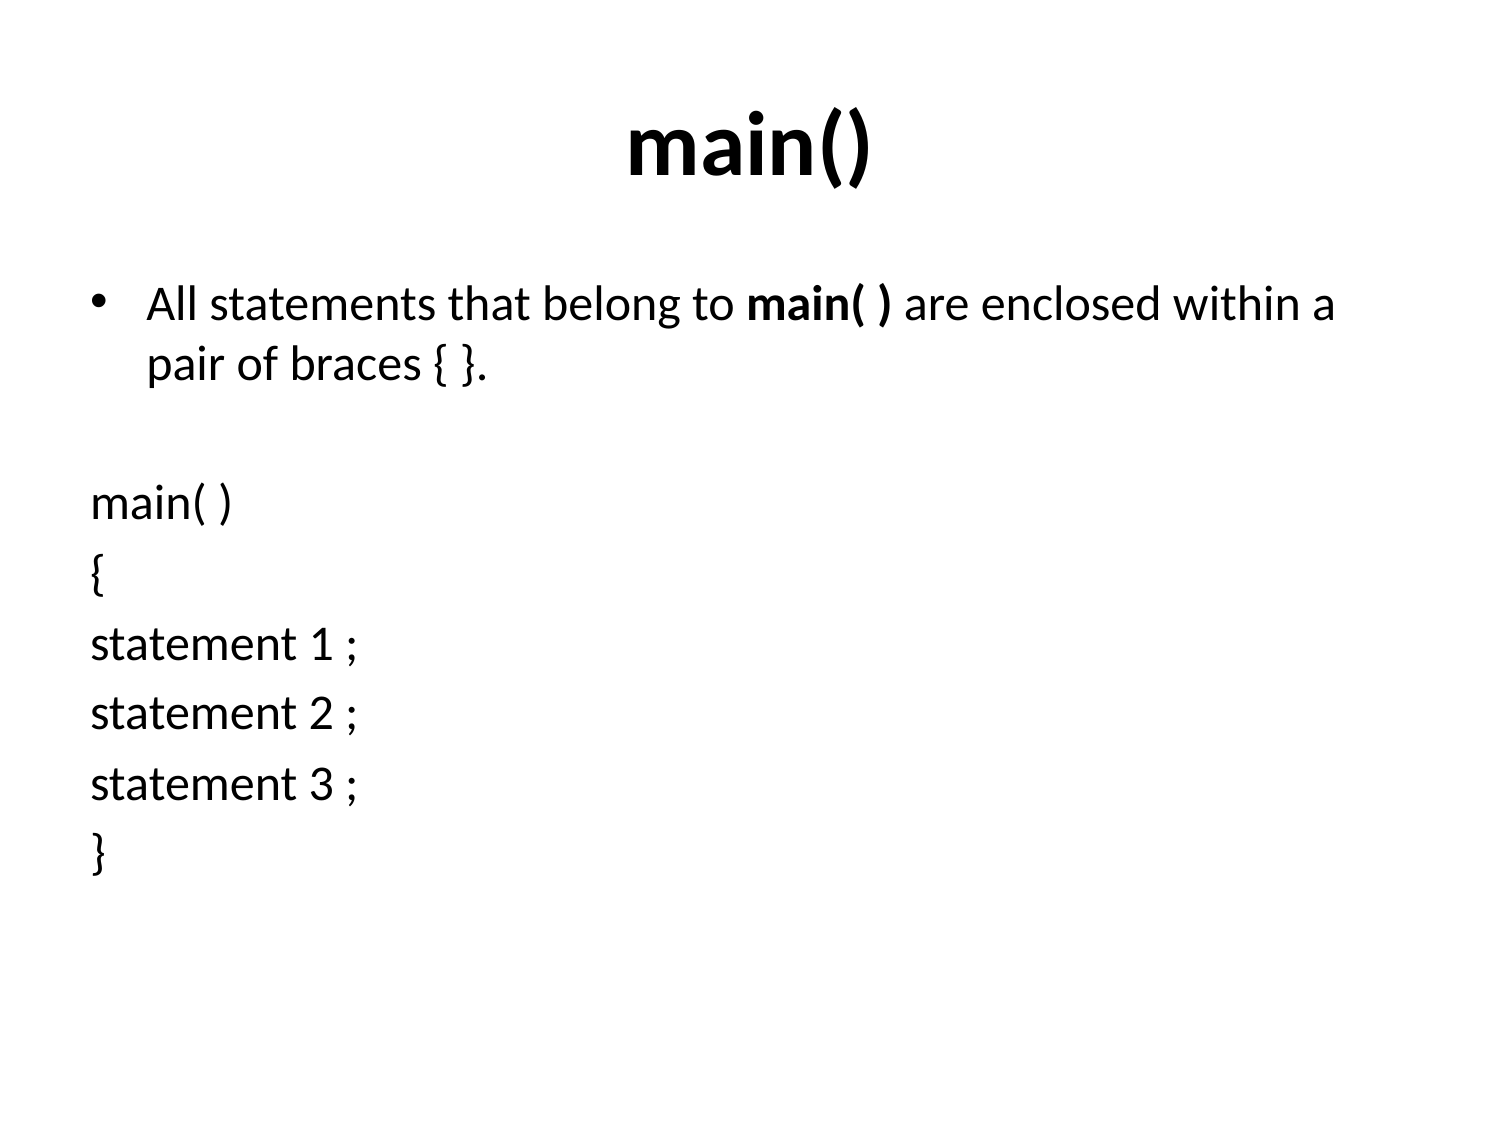

# main()
All statements that belong to main( ) are enclosed within a pair of braces { }.

main( )
{
statement 1 ;
statement 2 ;
statement 3 ;
}